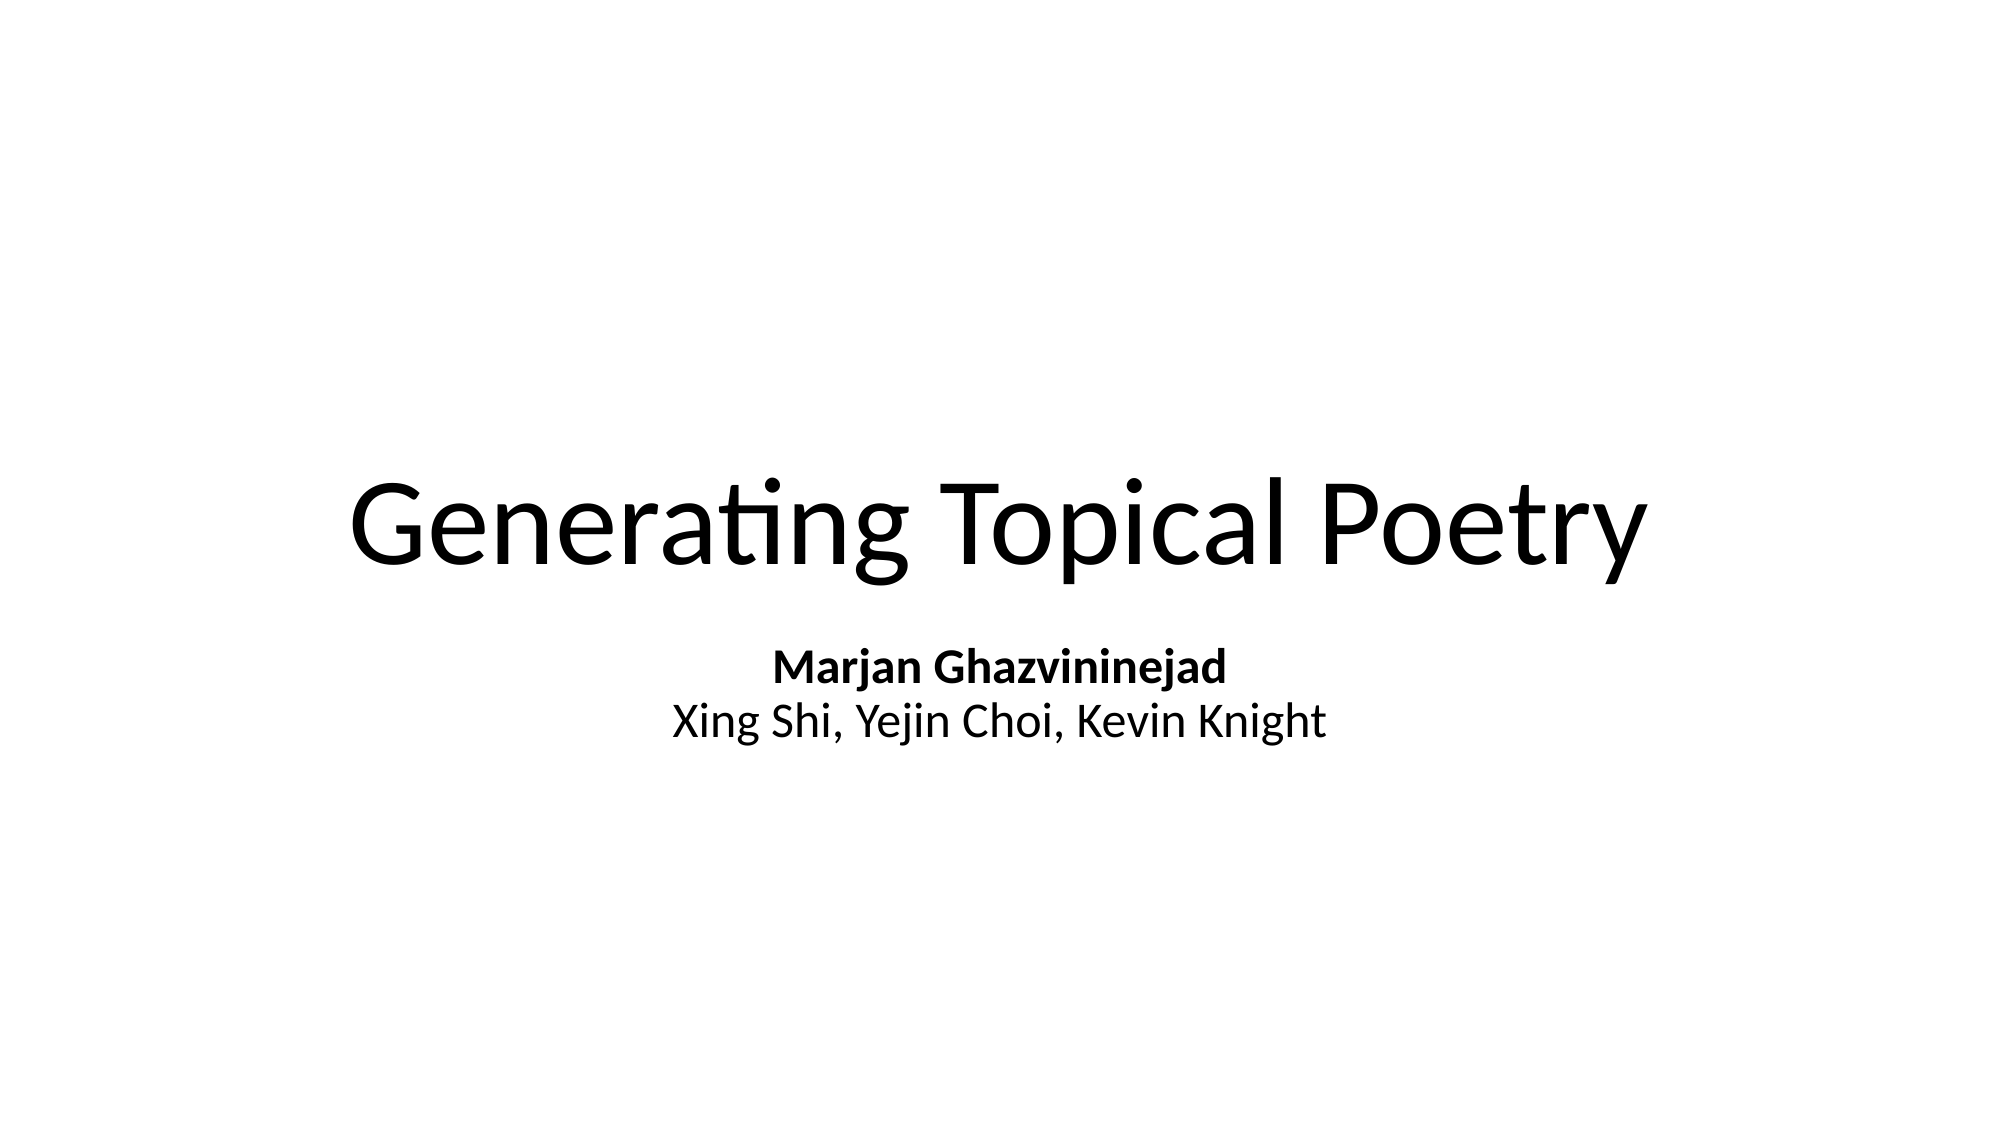

# Generating Topical Poetry
Marjan Ghazvininejad
Xing Shi, Yejin Choi, Kevin Knight